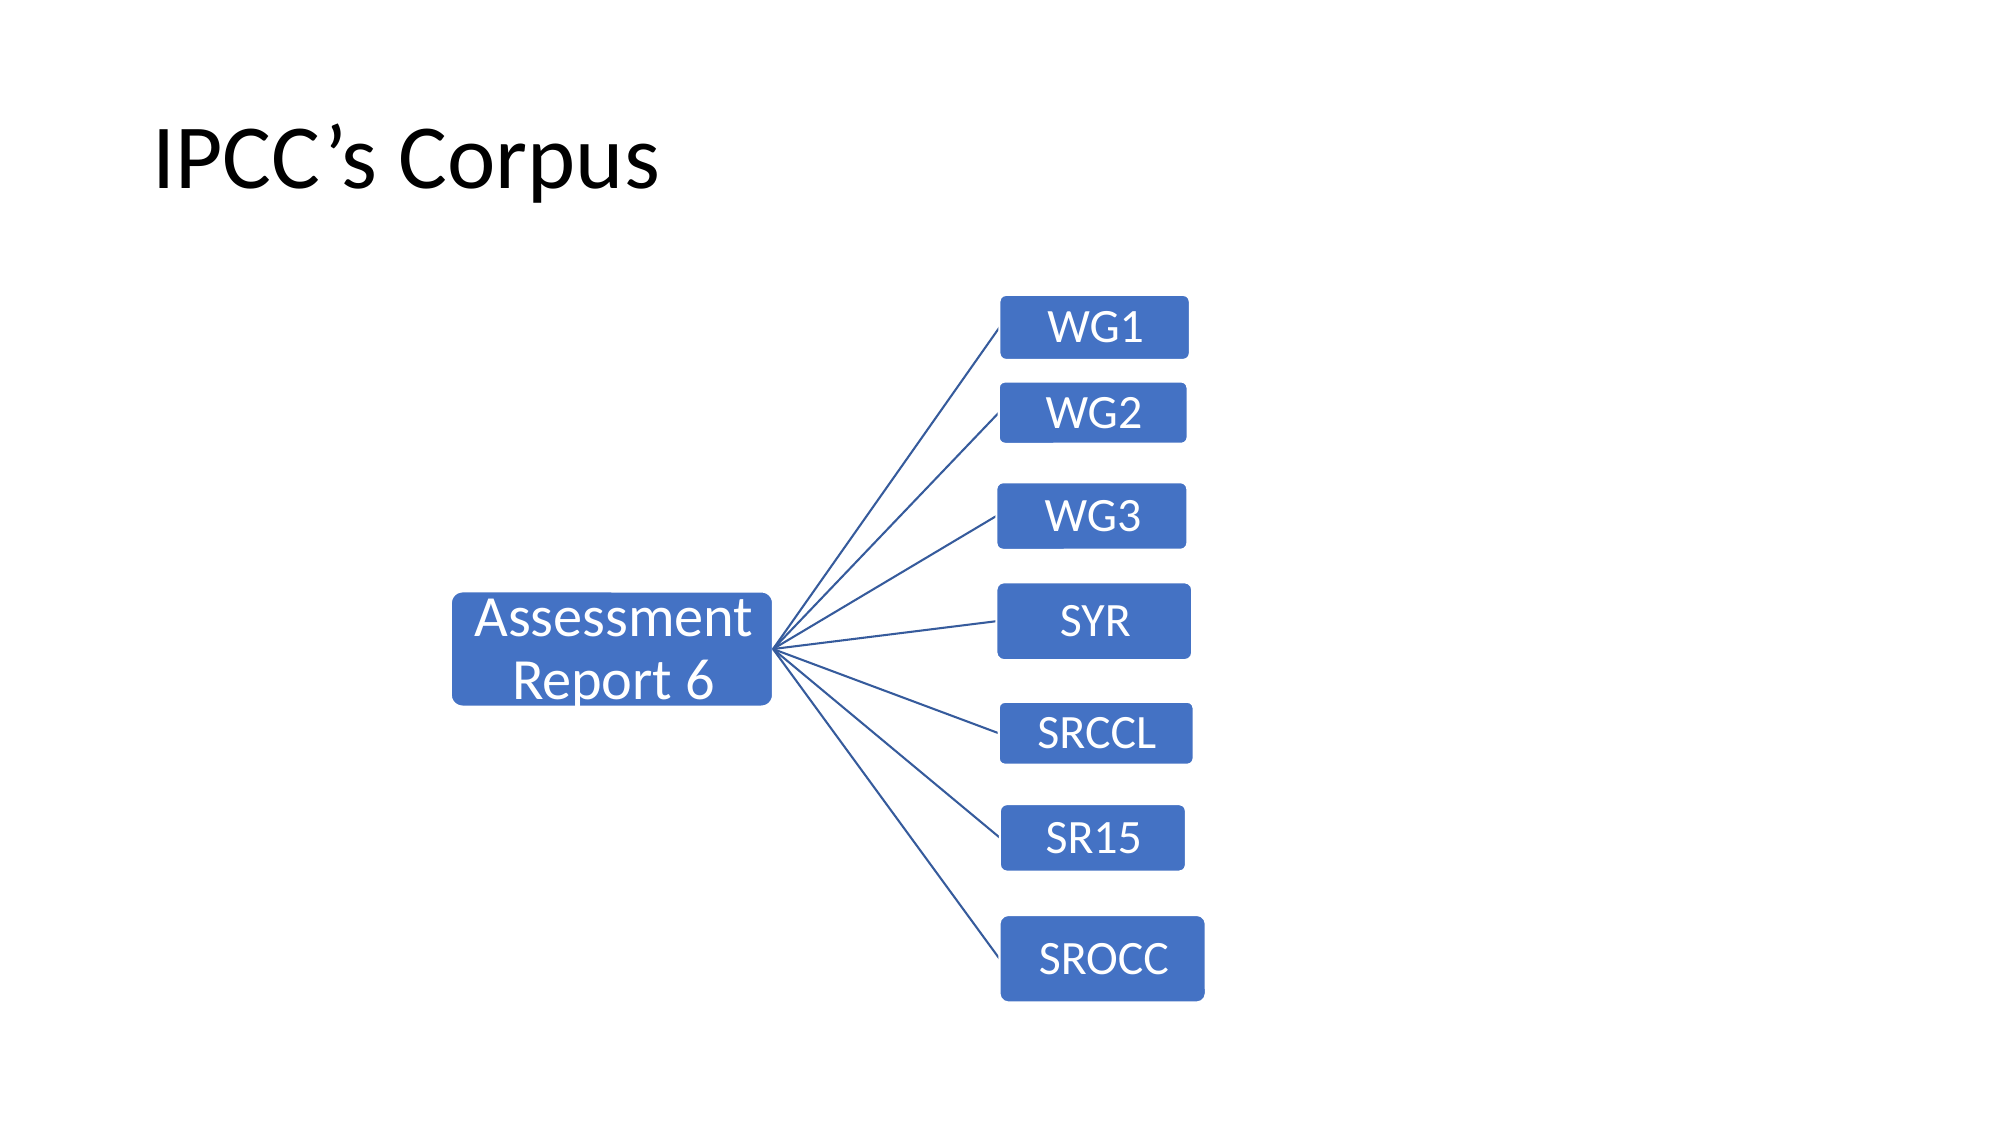

# IPCC’s Corpus
Assessment Report 6

WG1

WG2

SYR

WG3

SRCCL

SR15

SROCC